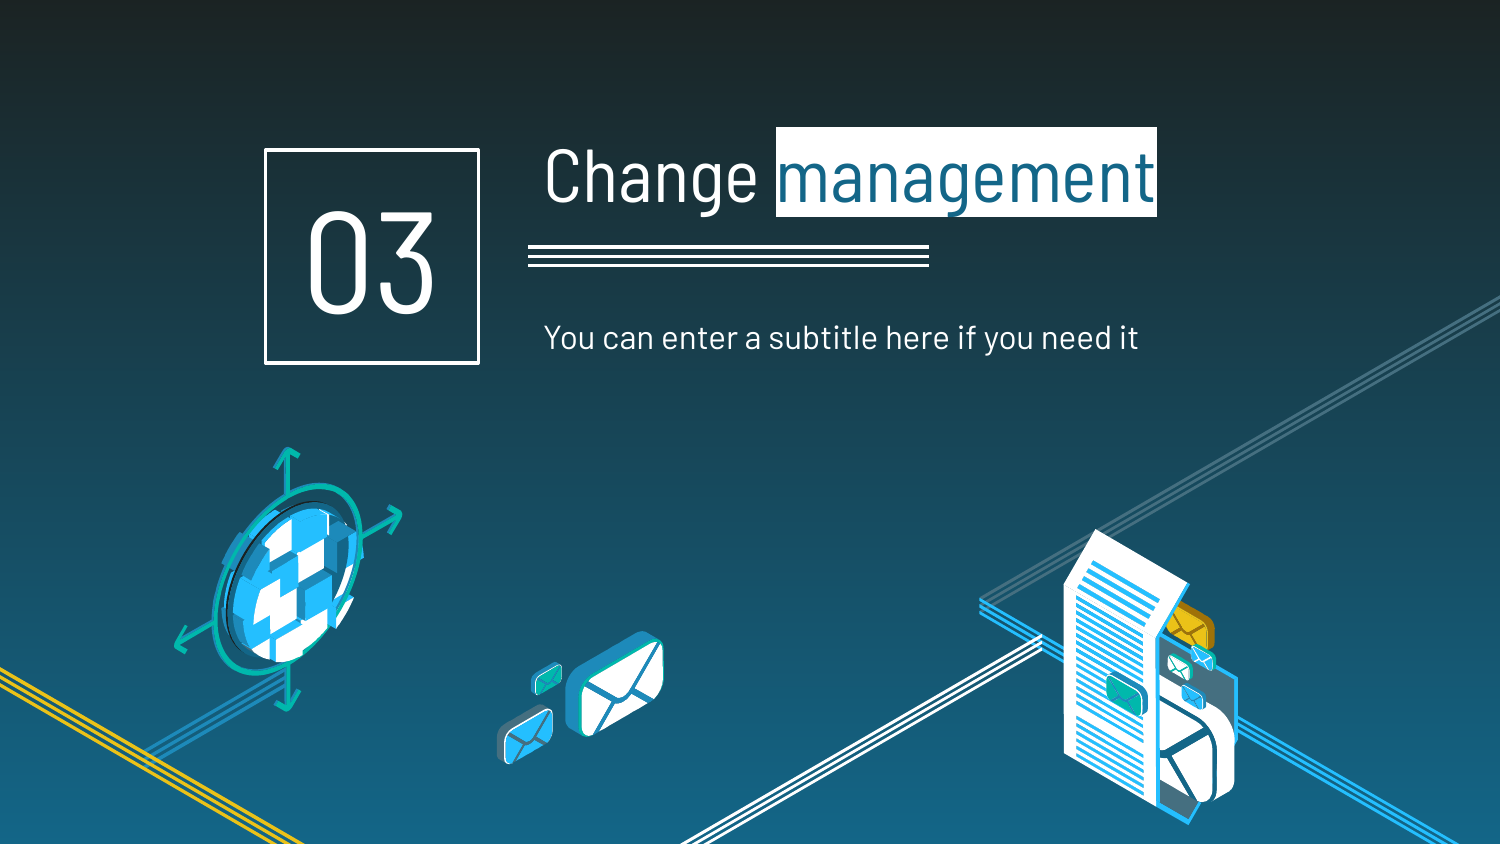

# Change management
03

You can enter a subtitle here if you need it